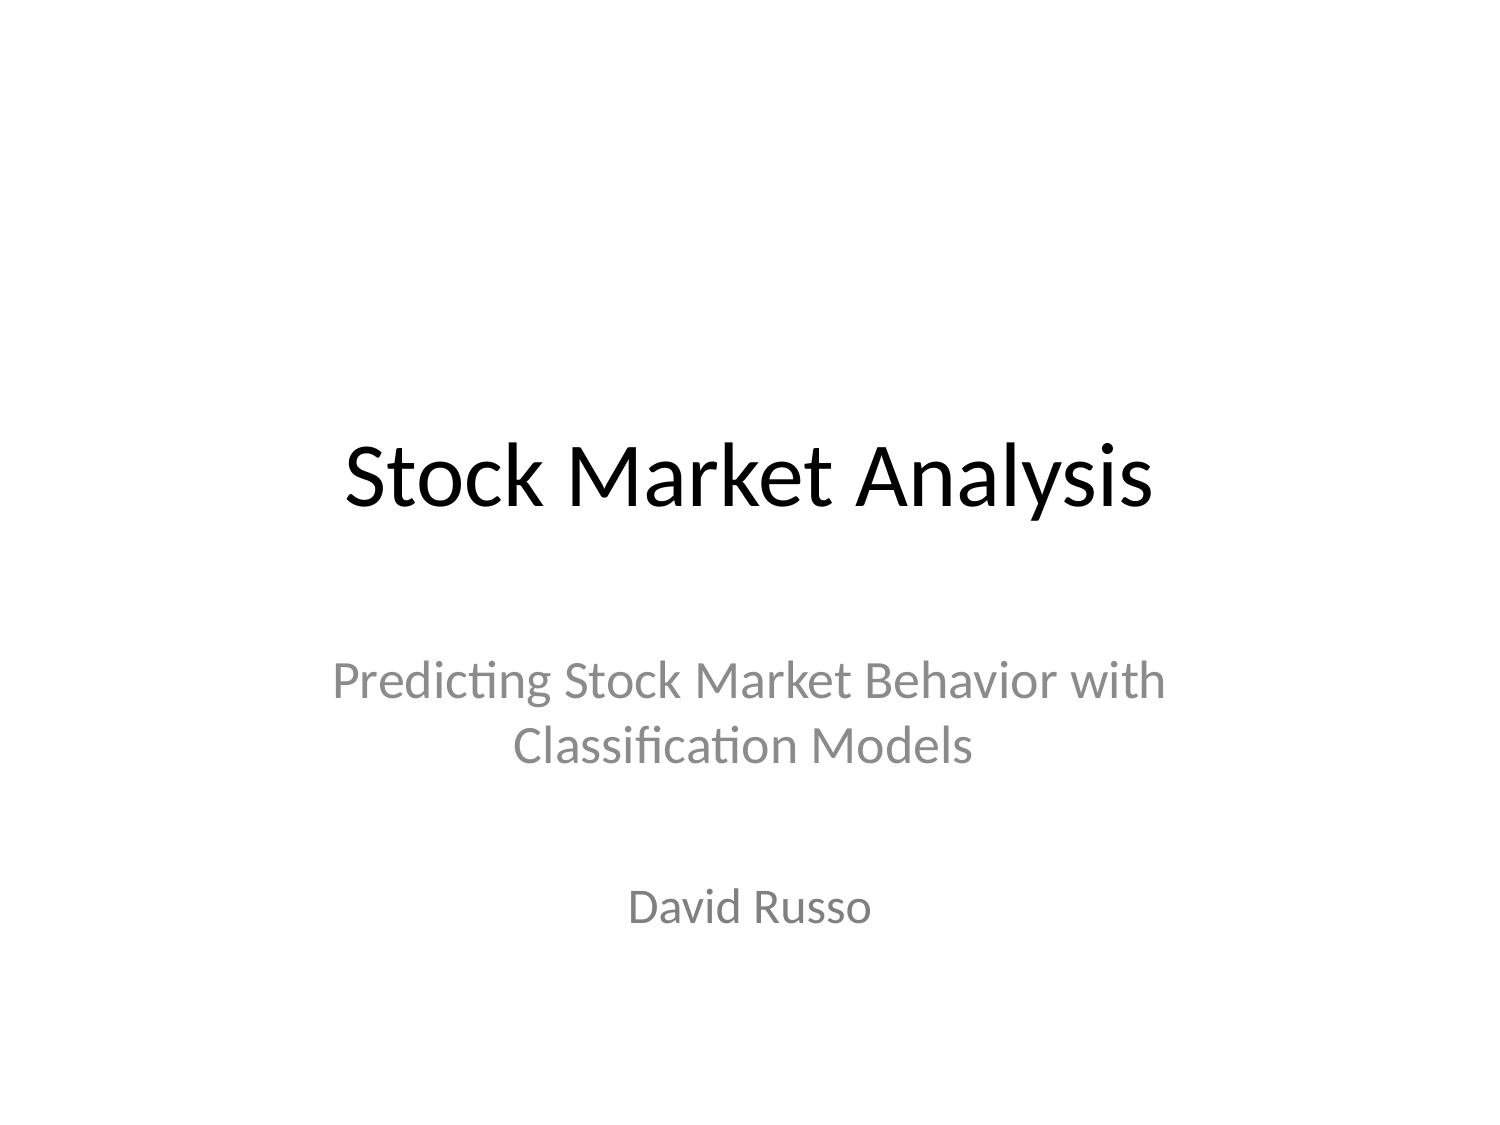

# Stock Market Analysis
Predicting Stock Market Behavior with Classification Models
David Russo